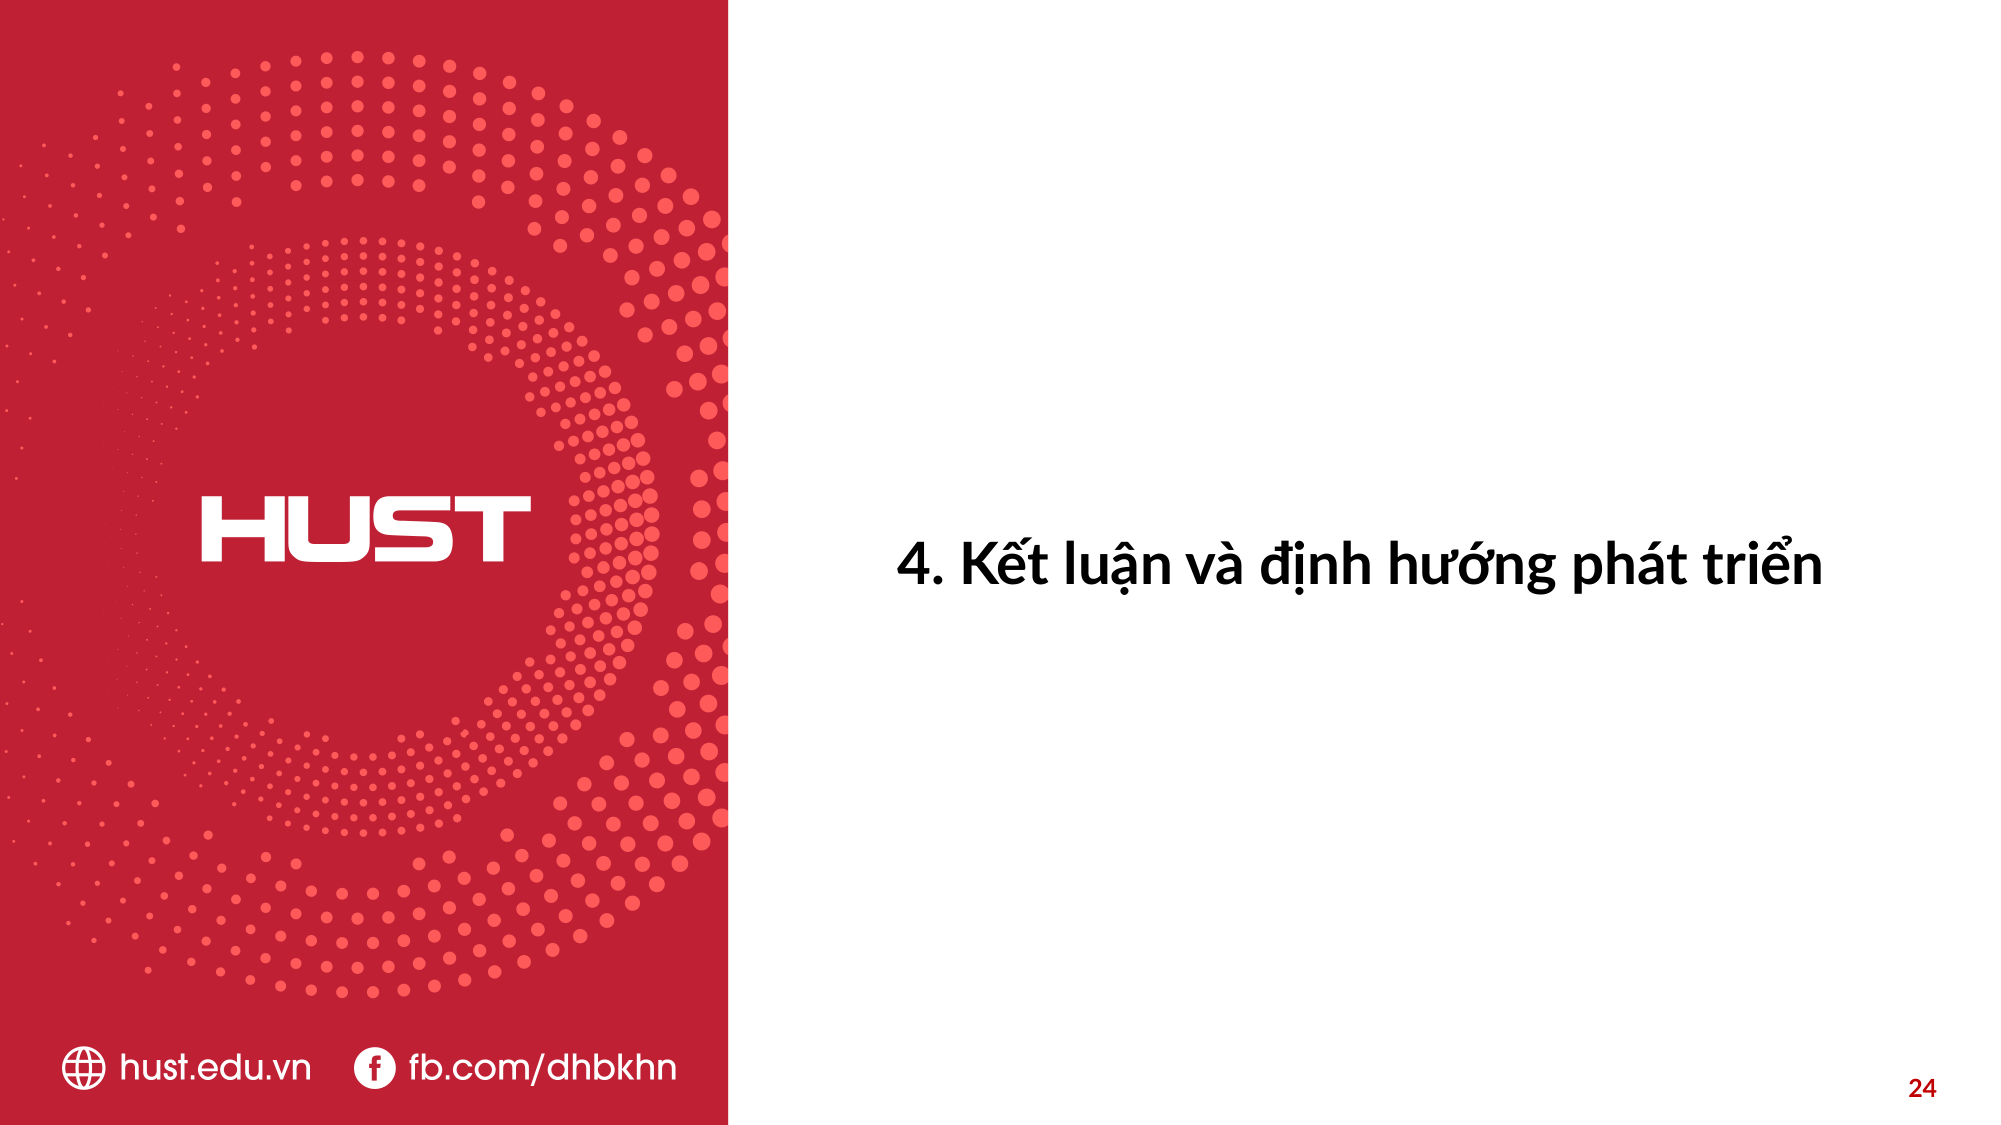

# 4. Kết luận và định hướng phát triển
24